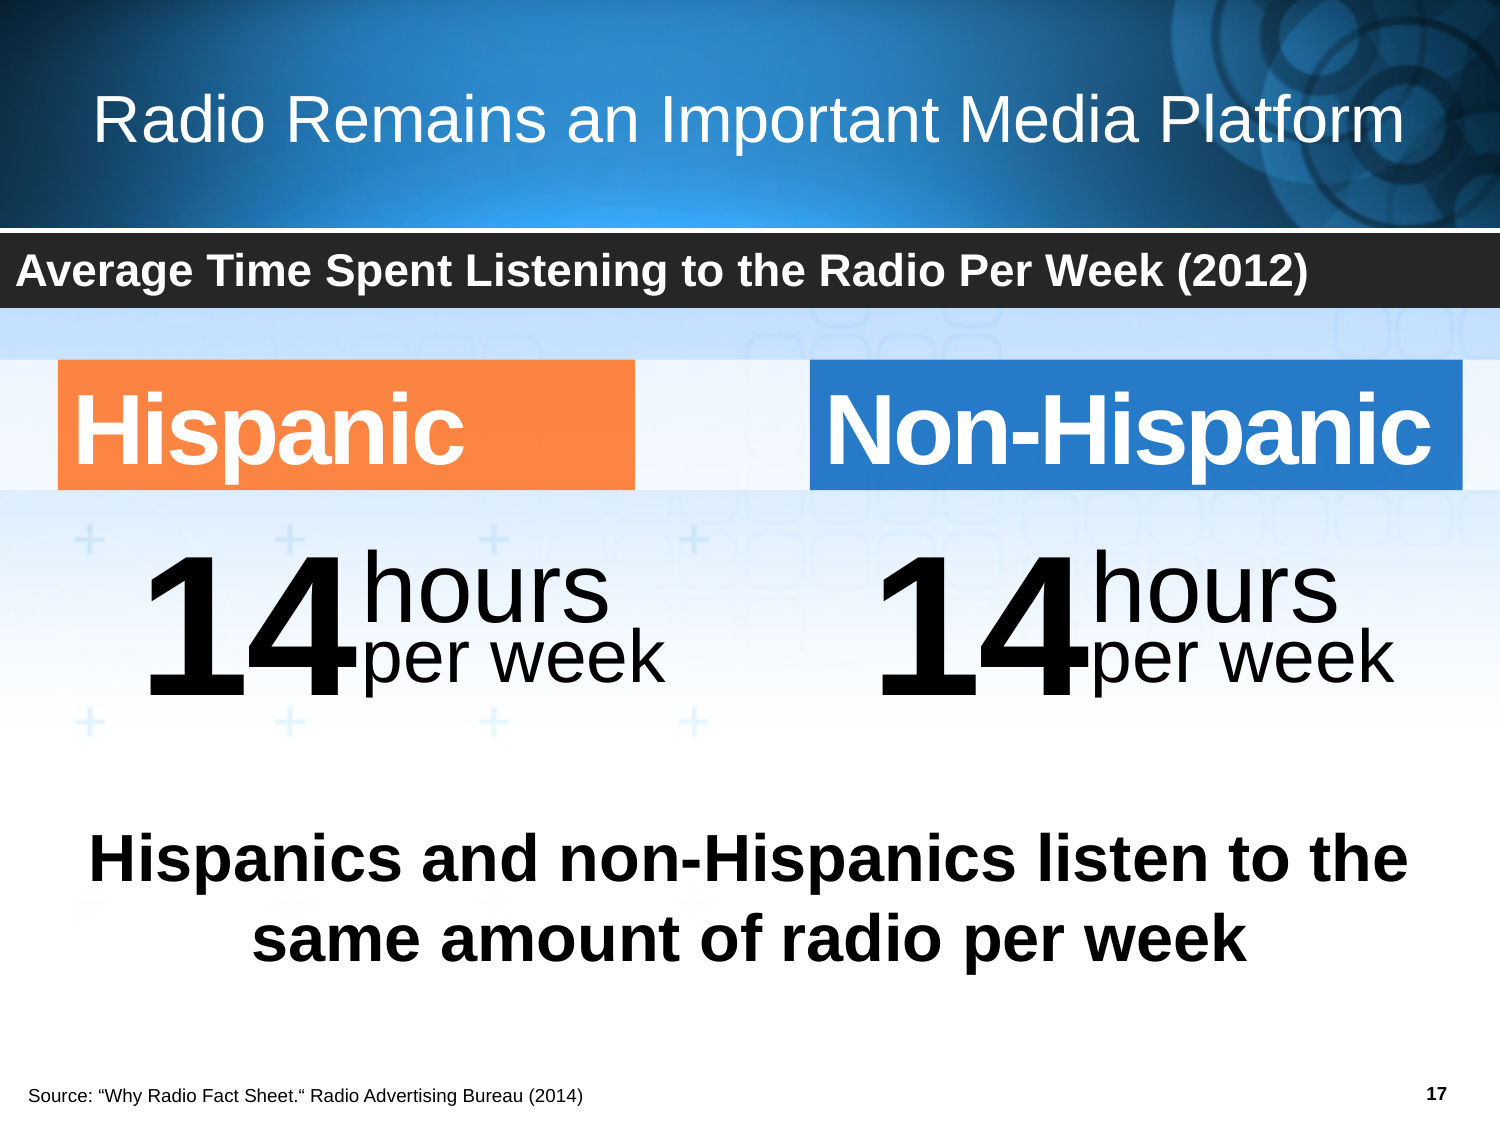

# Radio Remains an Important Media Platform

Average Time Spent Listening to the Radio Per Week (2012)

Hispanic
Non-Hispanic
14
14
hours
hours
per week
per week
Hispanics and non-Hispanics listen to the same amount of radio per week
17
Source: “Why Radio Fact Sheet.“ Radio Advertising Bureau (2014)